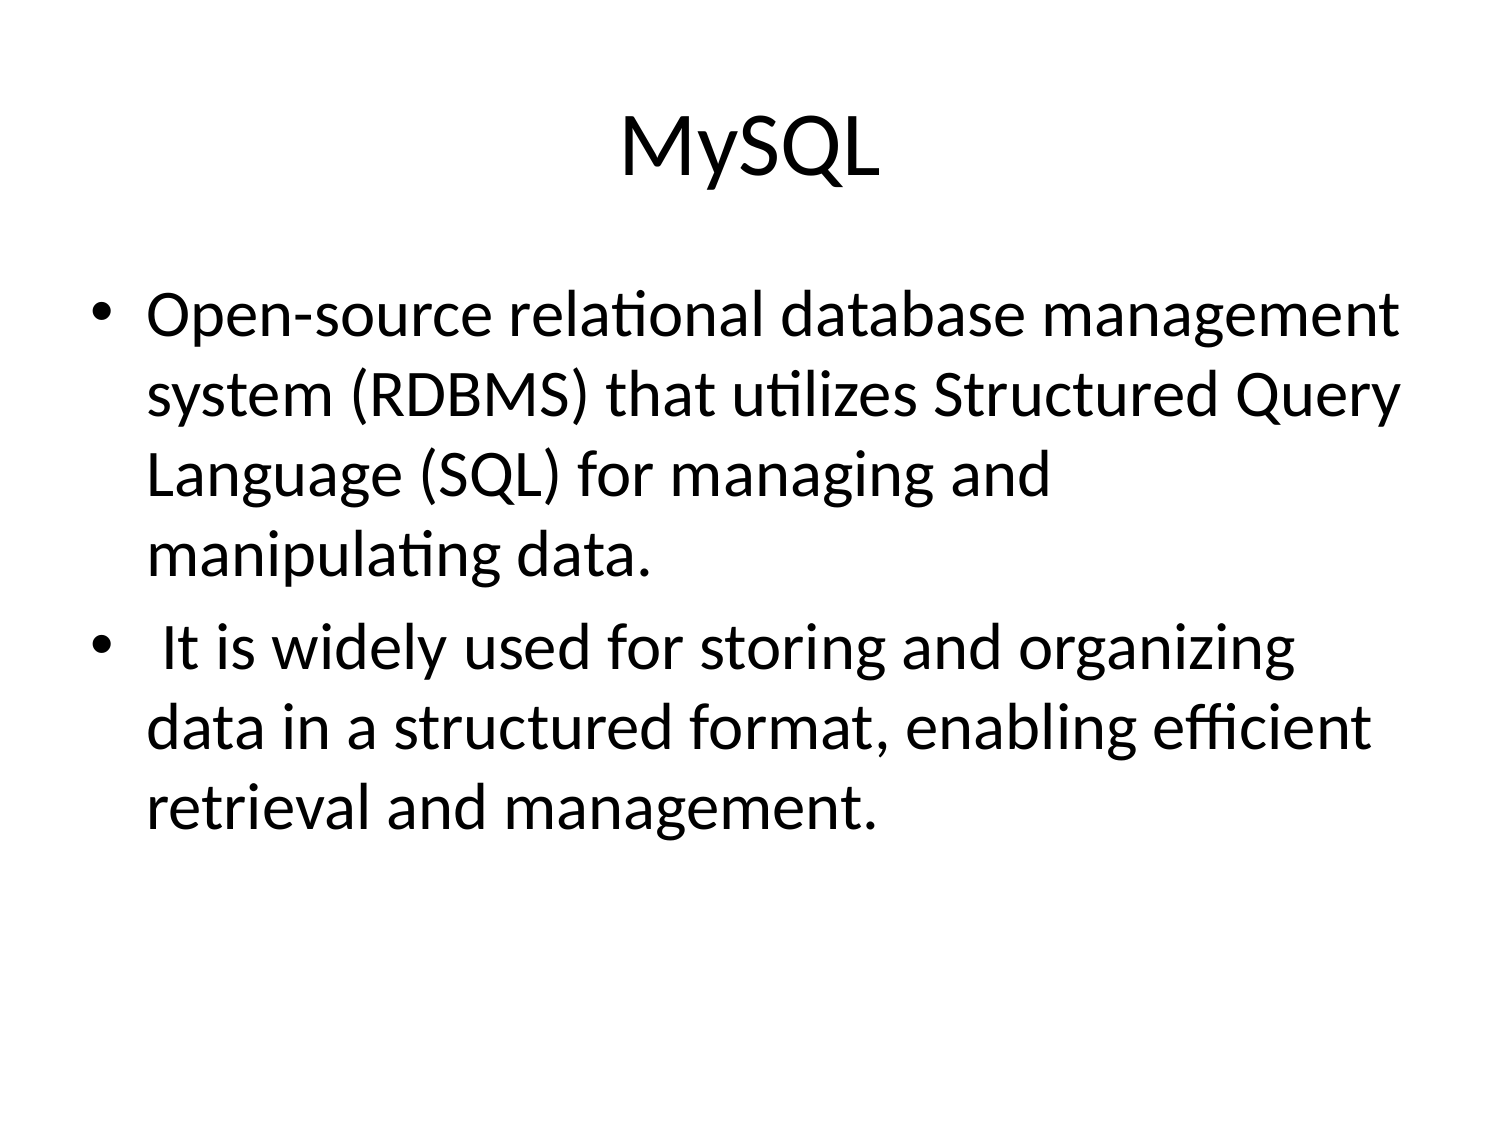

# MySQL
Open-source relational database management system (RDBMS) that utilizes Structured Query Language (SQL) for managing and manipulating data.
 It is widely used for storing and organizing data in a structured format, enabling efficient retrieval and management.